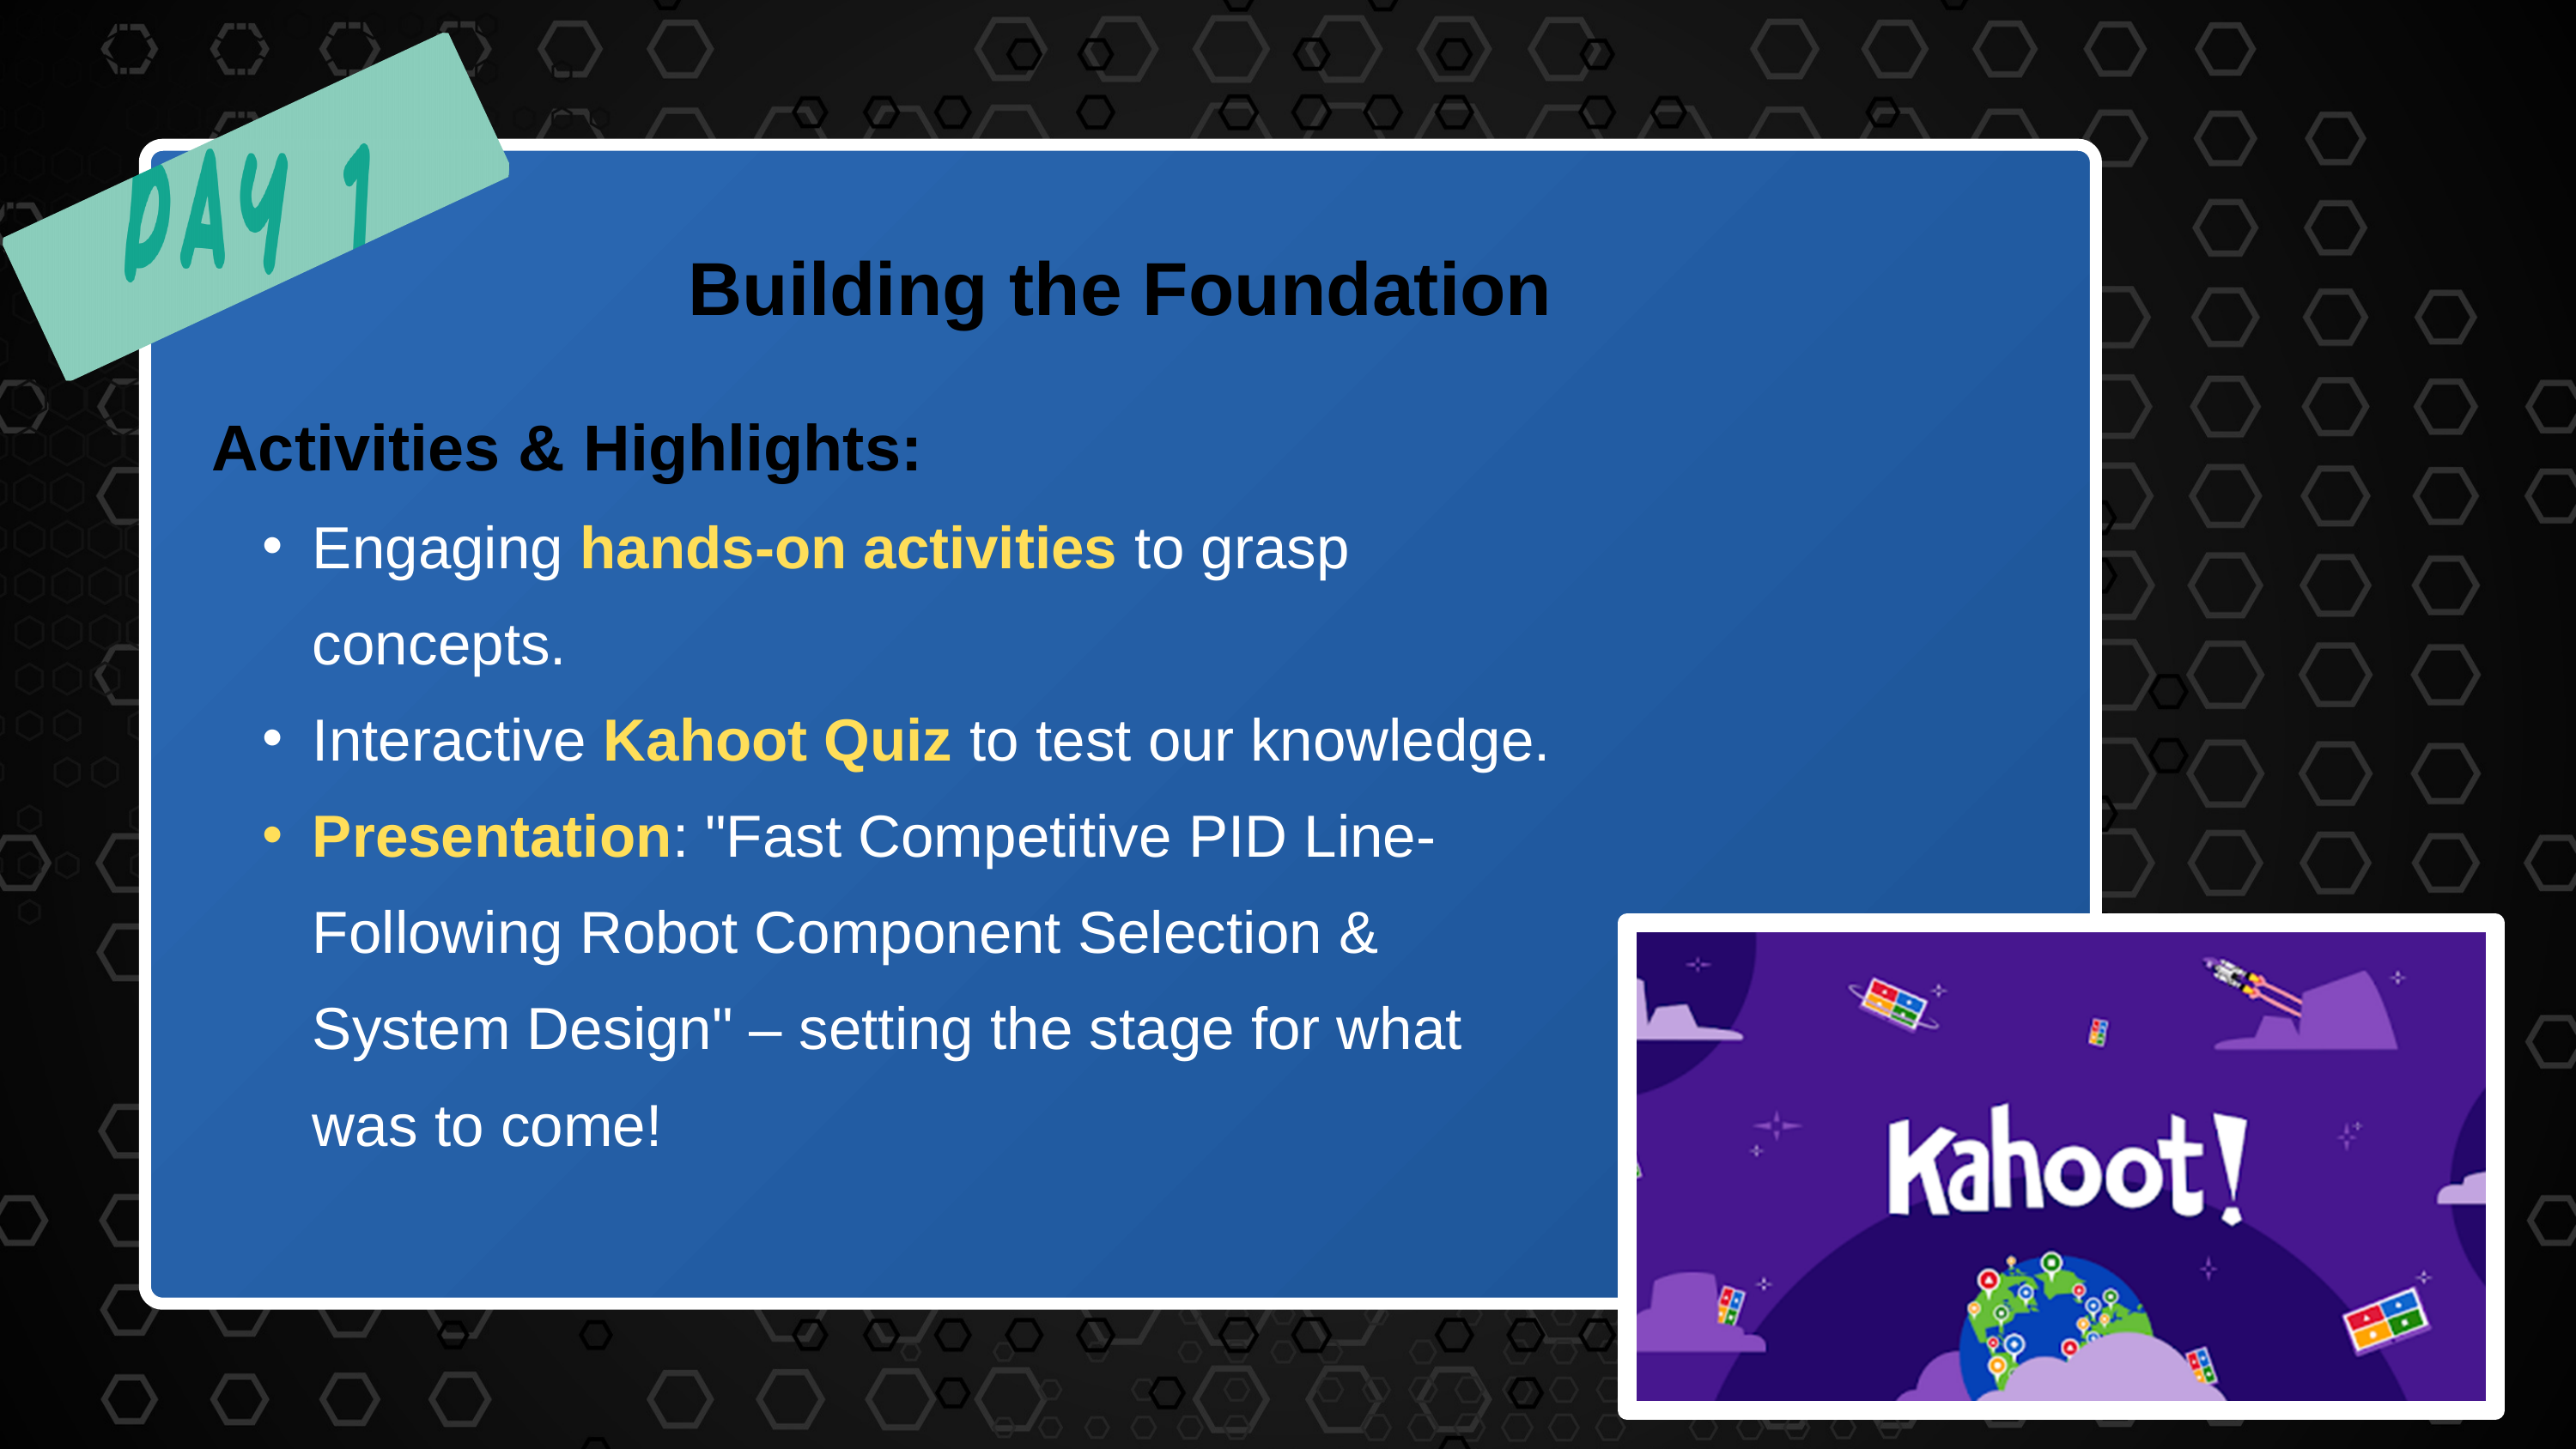

Building the Foundation

Activities & Highlights:
Engaging hands-on activities to grasp concepts.
Interactive Kahoot Quiz to test our knowledge.
Presentation: "Fast Competitive PID Line-Following Robot Component Selection & System Design" – setting the stage for what was to come!